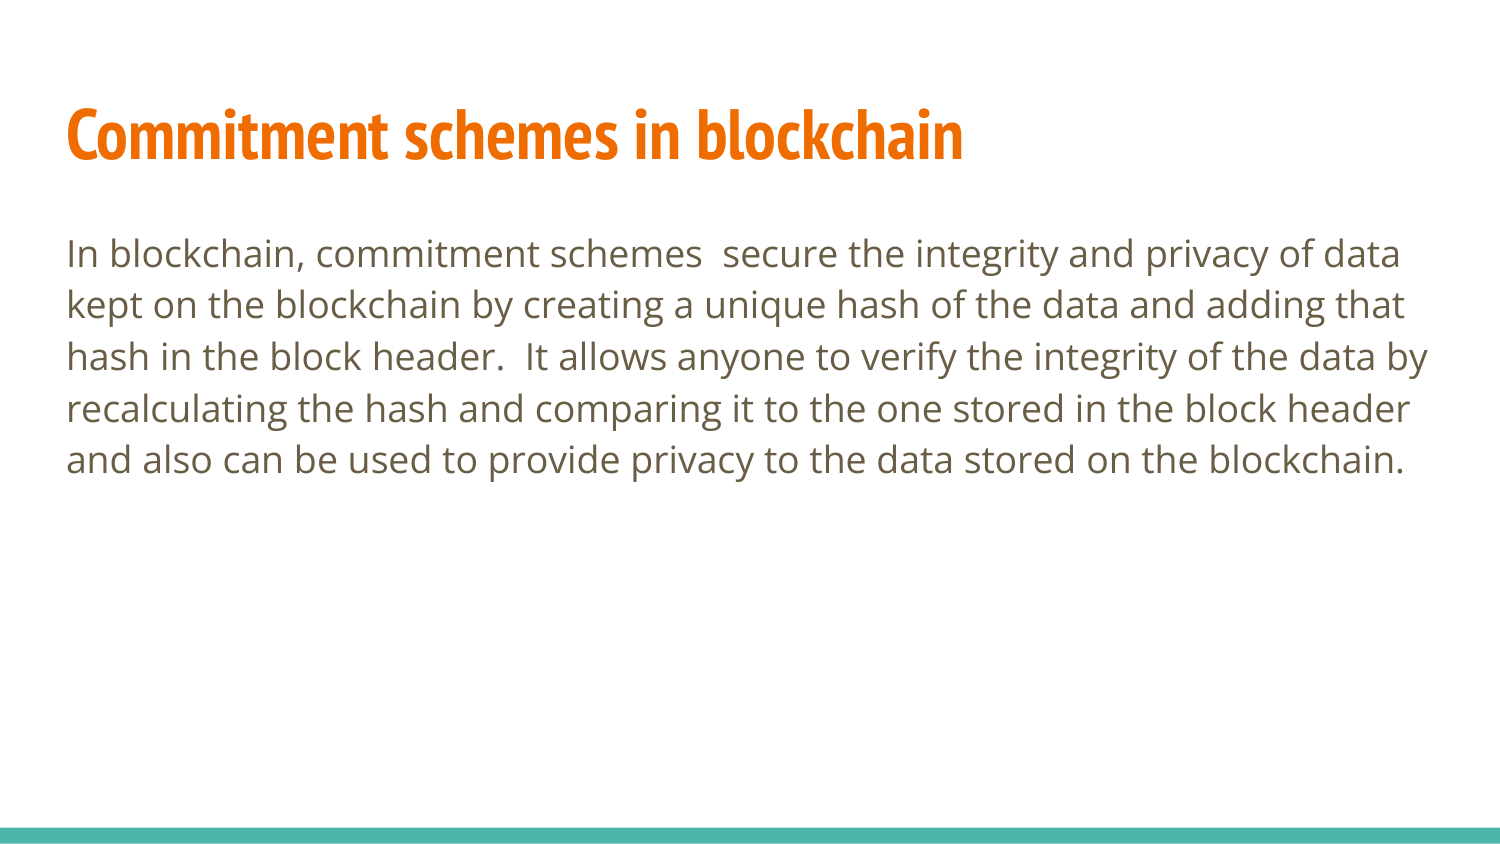

# Commitment schemes in blockchain
In blockchain, commitment schemes  secure the integrity and privacy of data kept on the blockchain by creating a unique hash of the data and adding that hash in the block header.  It allows anyone to verify the integrity of the data by recalculating the hash and comparing it to the one stored in the block header and also can be used to provide privacy to the data stored on the blockchain.